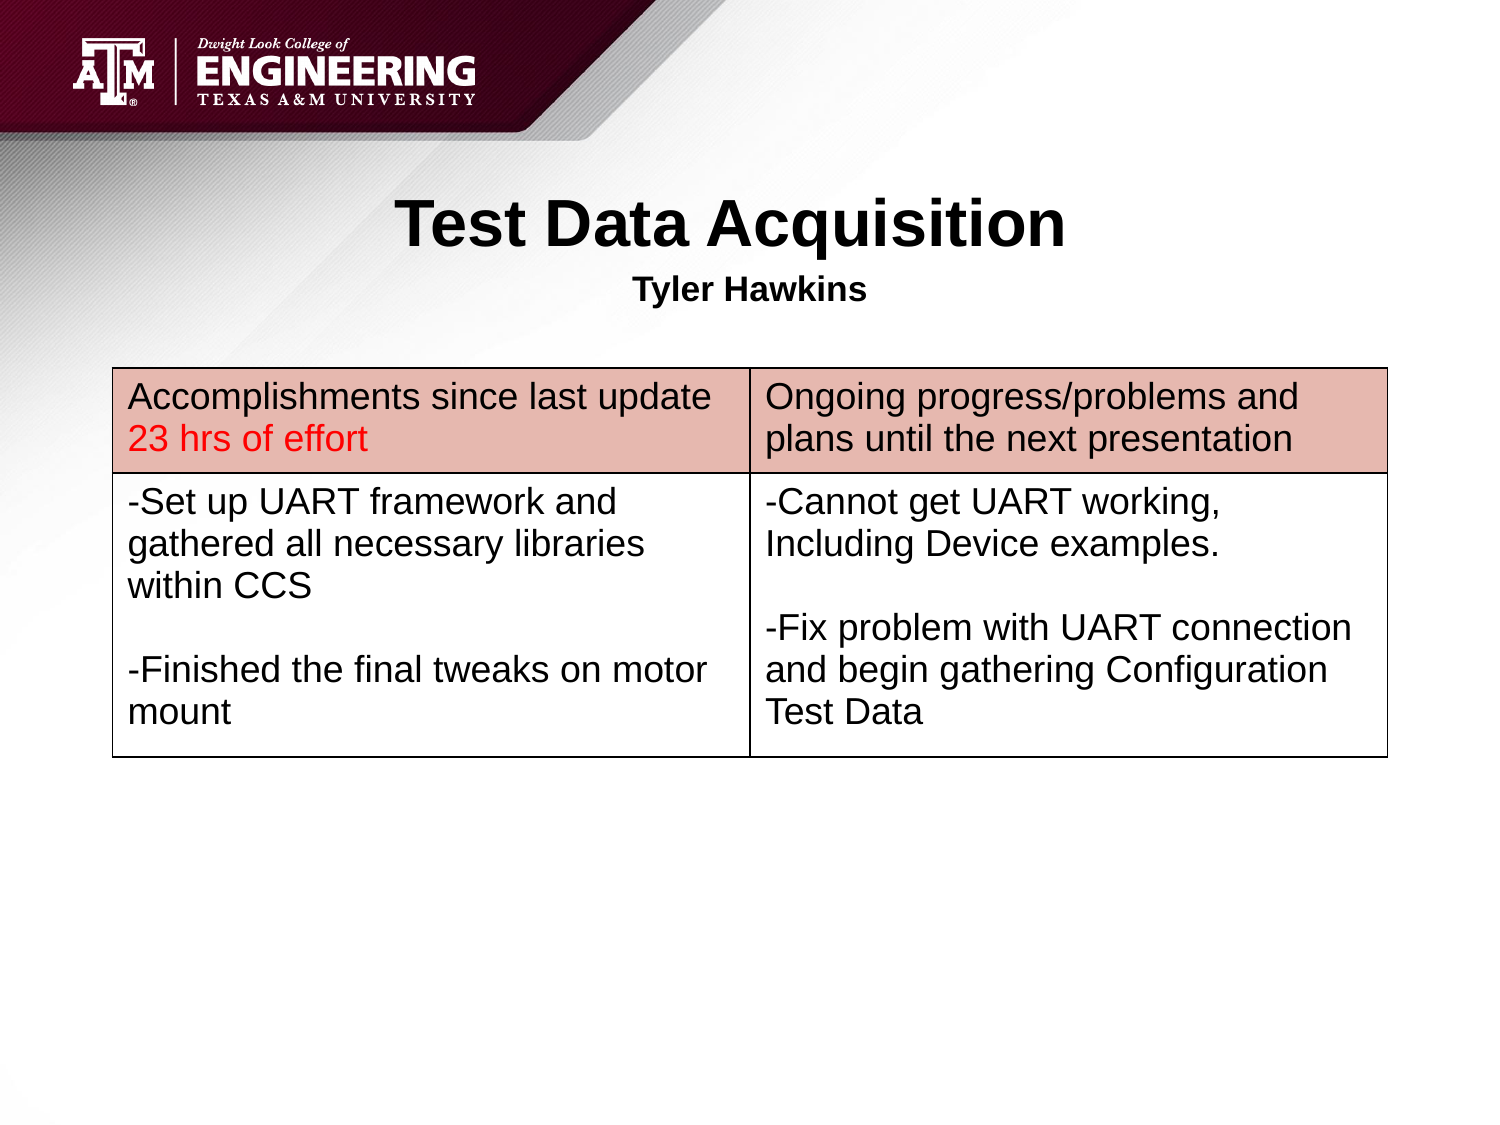

# Test Data Acquisition
Tyler Hawkins
| Accomplishments since last update 23 hrs of effort | Ongoing progress/problems and plans until the next presentation |
| --- | --- |
| -Set up UART framework and gathered all necessary libraries within CCS -Finished the final tweaks on motor mount | -Cannot get UART working, Including Device examples. -Fix problem with UART connection and begin gathering Configuration Test Data |